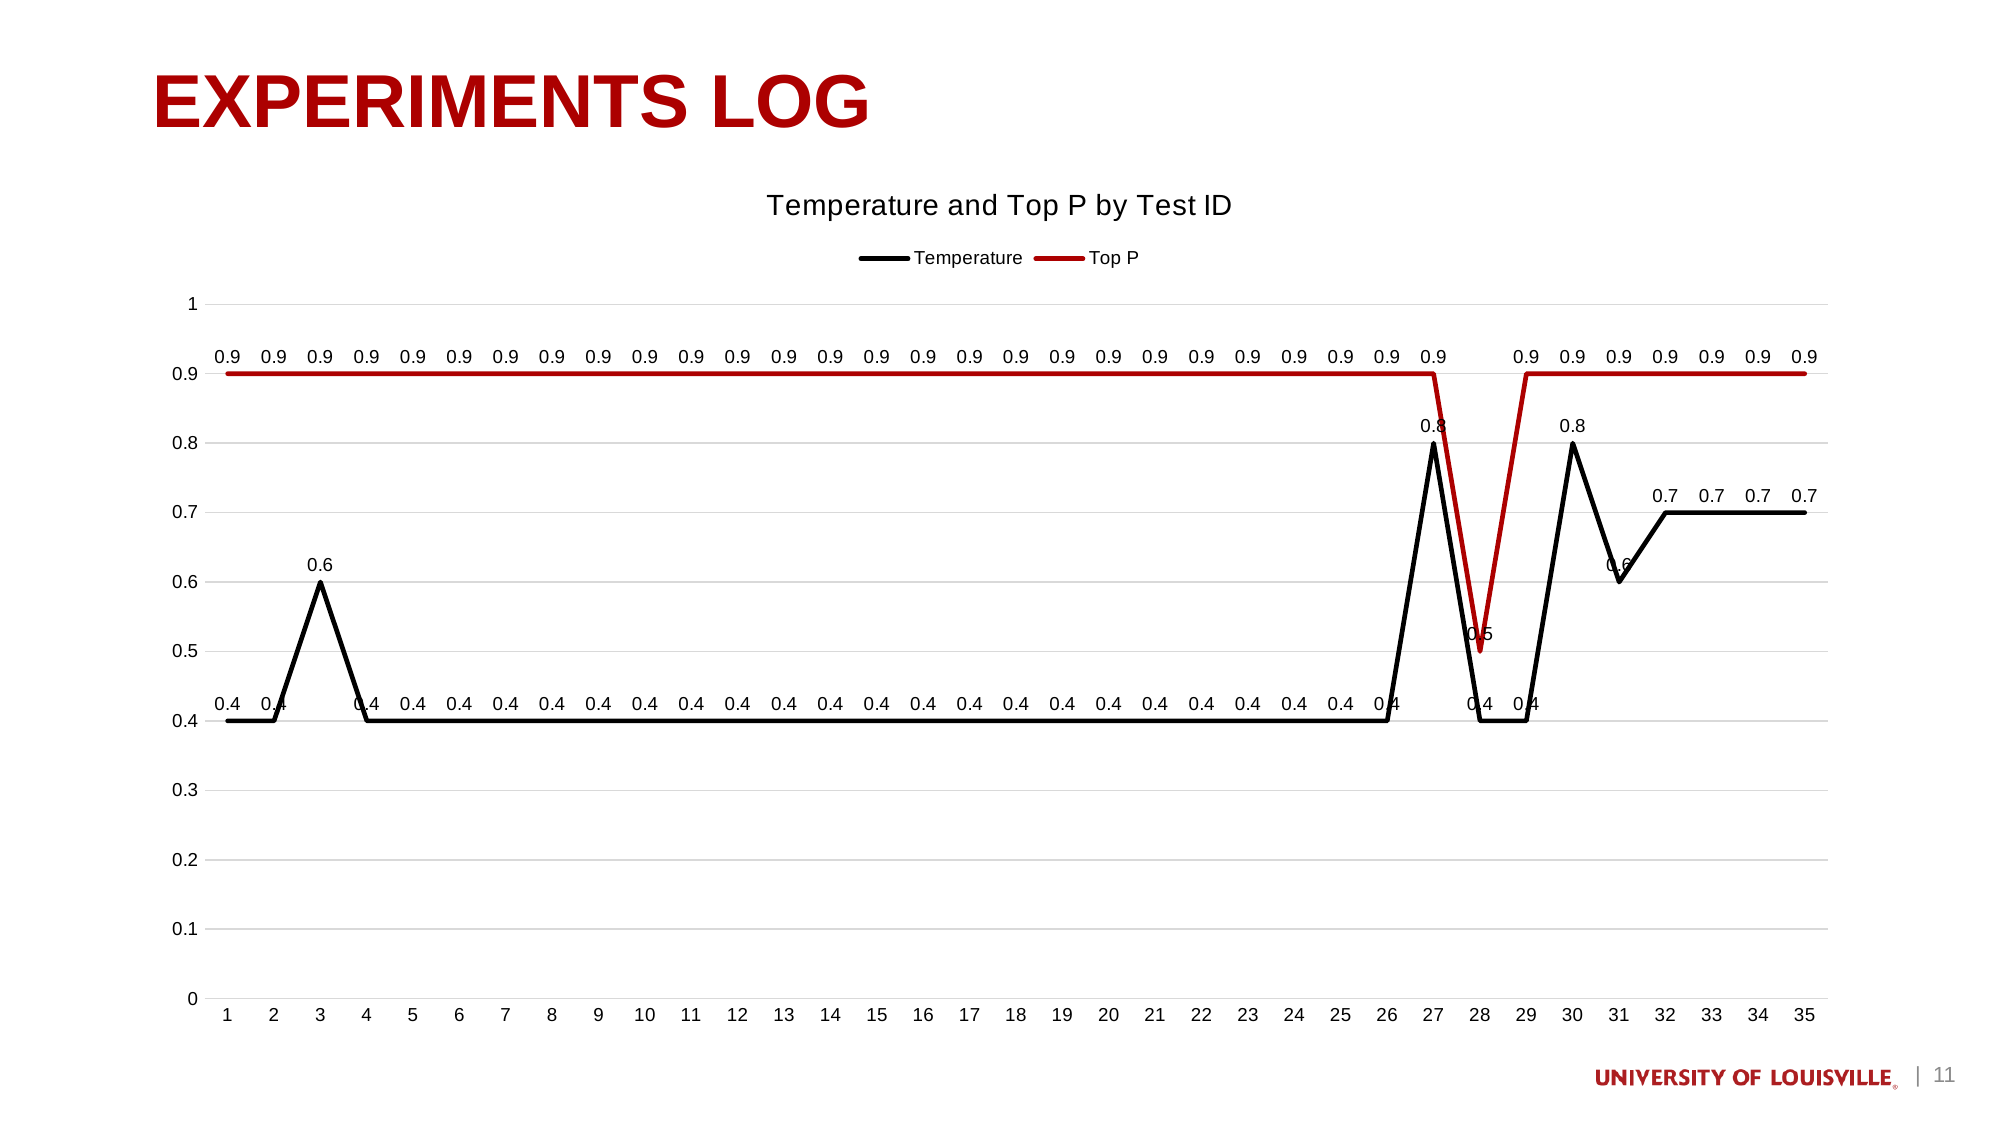

# Experiments Log

### Chart: Temperature and Top P by Test ID

| Category |  |  |
|---|---|---|
| 1 | 0.4 | 0.9 |
| 2 | 0.4 | 0.9 |
| 3 | 0.6 | 0.9 |
| 4 | 0.4 | 0.9 |
| 5 | 0.4 | 0.9 |
| 6 | 0.4 | 0.9 |
| 7 | 0.4 | 0.9 |
| 8 | 0.4 | 0.9 |
| 9 | 0.4 | 0.9 |
| 10 | 0.4 | 0.9 |
| 11 | 0.4 | 0.9 |
| 12 | 0.4 | 0.9 |
| 13 | 0.4 | 0.9 |
| 14 | 0.4 | 0.9 |
| 15 | 0.4 | 0.9 |
| 16 | 0.4 | 0.9 |
| 17 | 0.4 | 0.9 |
| 18 | 0.4 | 0.9 |
| 19 | 0.4 | 0.9 |
| 20 | 0.4 | 0.9 |
| 21 | 0.4 | 0.9 |
| 22 | 0.4 | 0.9 |
| 23 | 0.4 | 0.9 |
| 24 | 0.4 | 0.9 |
| 25 | 0.4 | 0.9 |
| 26 | 0.4 | 0.9 |
| 27 | 0.8 | 0.9 |
| 28 | 0.4 | 0.5 |
| 29 | 0.4 | 0.9 |
| 30 | 0.8 | 0.9 |
| 31 | 0.6 | 0.9 |
| 32 | 0.7 | 0.9 |
| 33 | 0.7 | 0.9 |
| 34 | 0.7 | 0.9 |
| 35 | 0.7 | 0.9 |
|  11